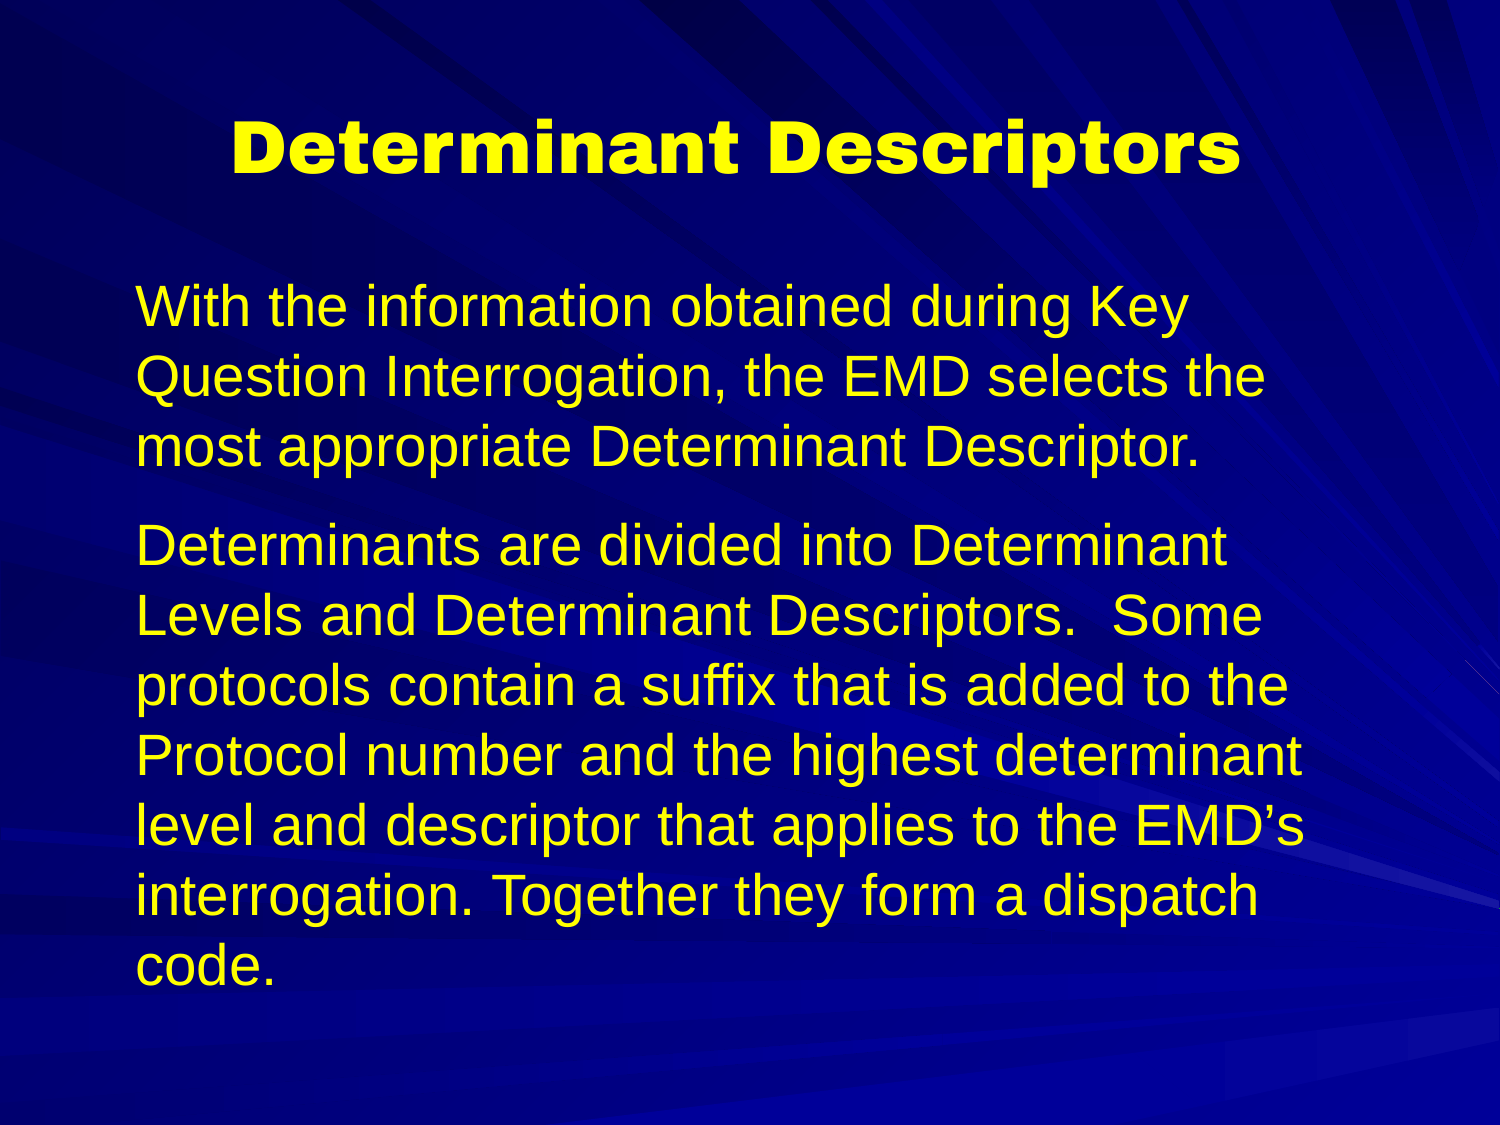

Determinant Descriptors
With the information obtained during Key Question Interrogation, the EMD selects the most appropriate Determinant Descriptor.
Determinants are divided into Determinant Levels and Determinant Descriptors.  Some protocols contain a suffix that is added to the Protocol number and the highest determinant level and descriptor that applies to the EMD’s interrogation. Together they form a dispatch code.